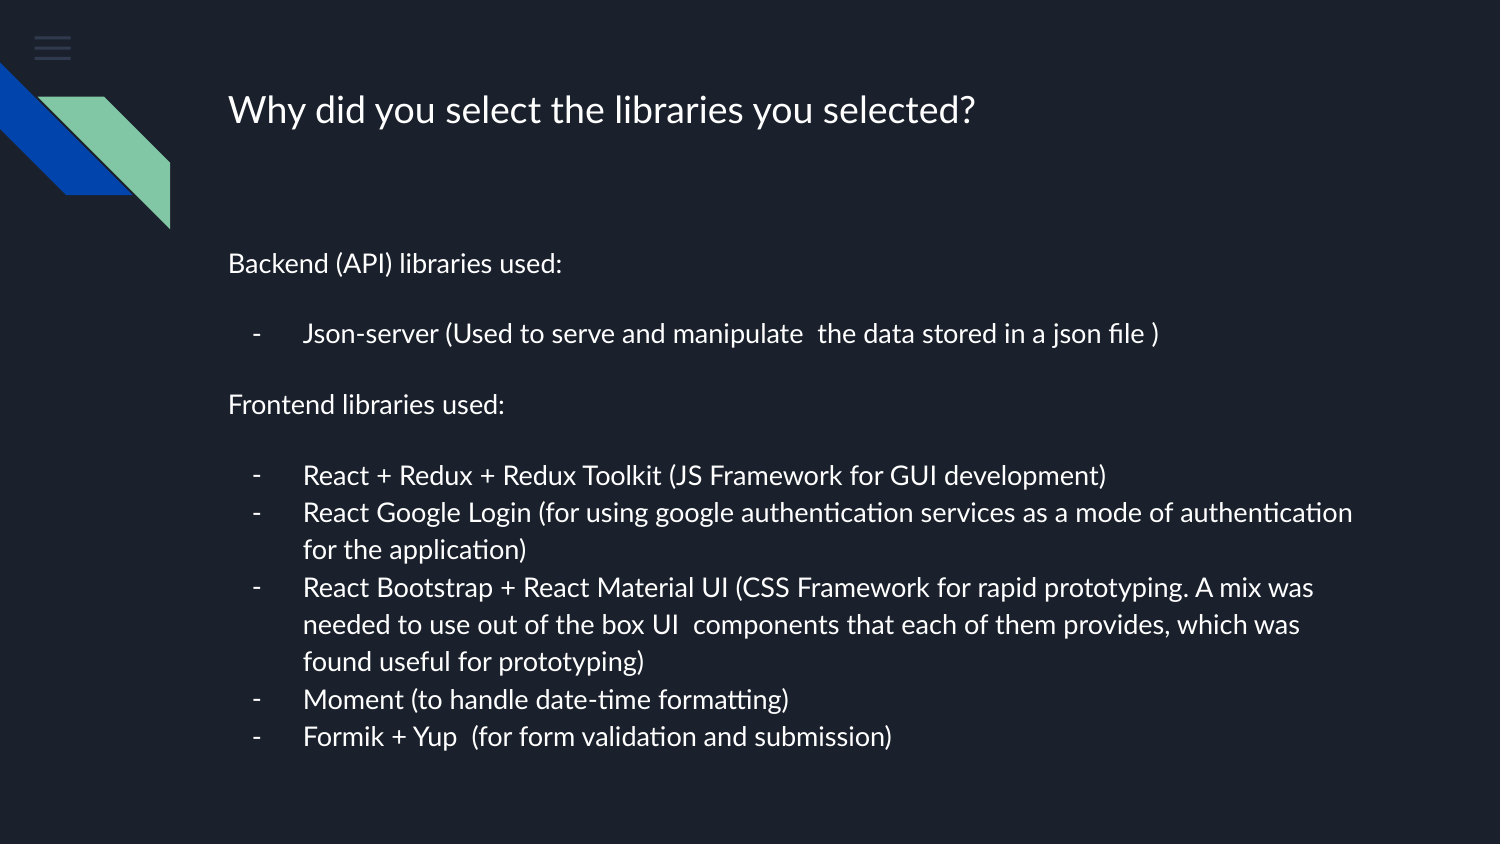

# Why did you select the libraries you selected?
Backend (API) libraries used:
Json-server (Used to serve and manipulate  the data stored in a json file )
Frontend libraries used:
React + Redux + Redux Toolkit (JS Framework for GUI development)
React Google Login (for using google authentication services as a mode of authentication for the application)
React Bootstrap + React Material UI (CSS Framework for rapid prototyping. A mix was needed to use out of the box UI  components that each of them provides, which was found useful for prototyping)
Moment (to handle date-time formatting)
Formik + Yup  (for form validation and submission)